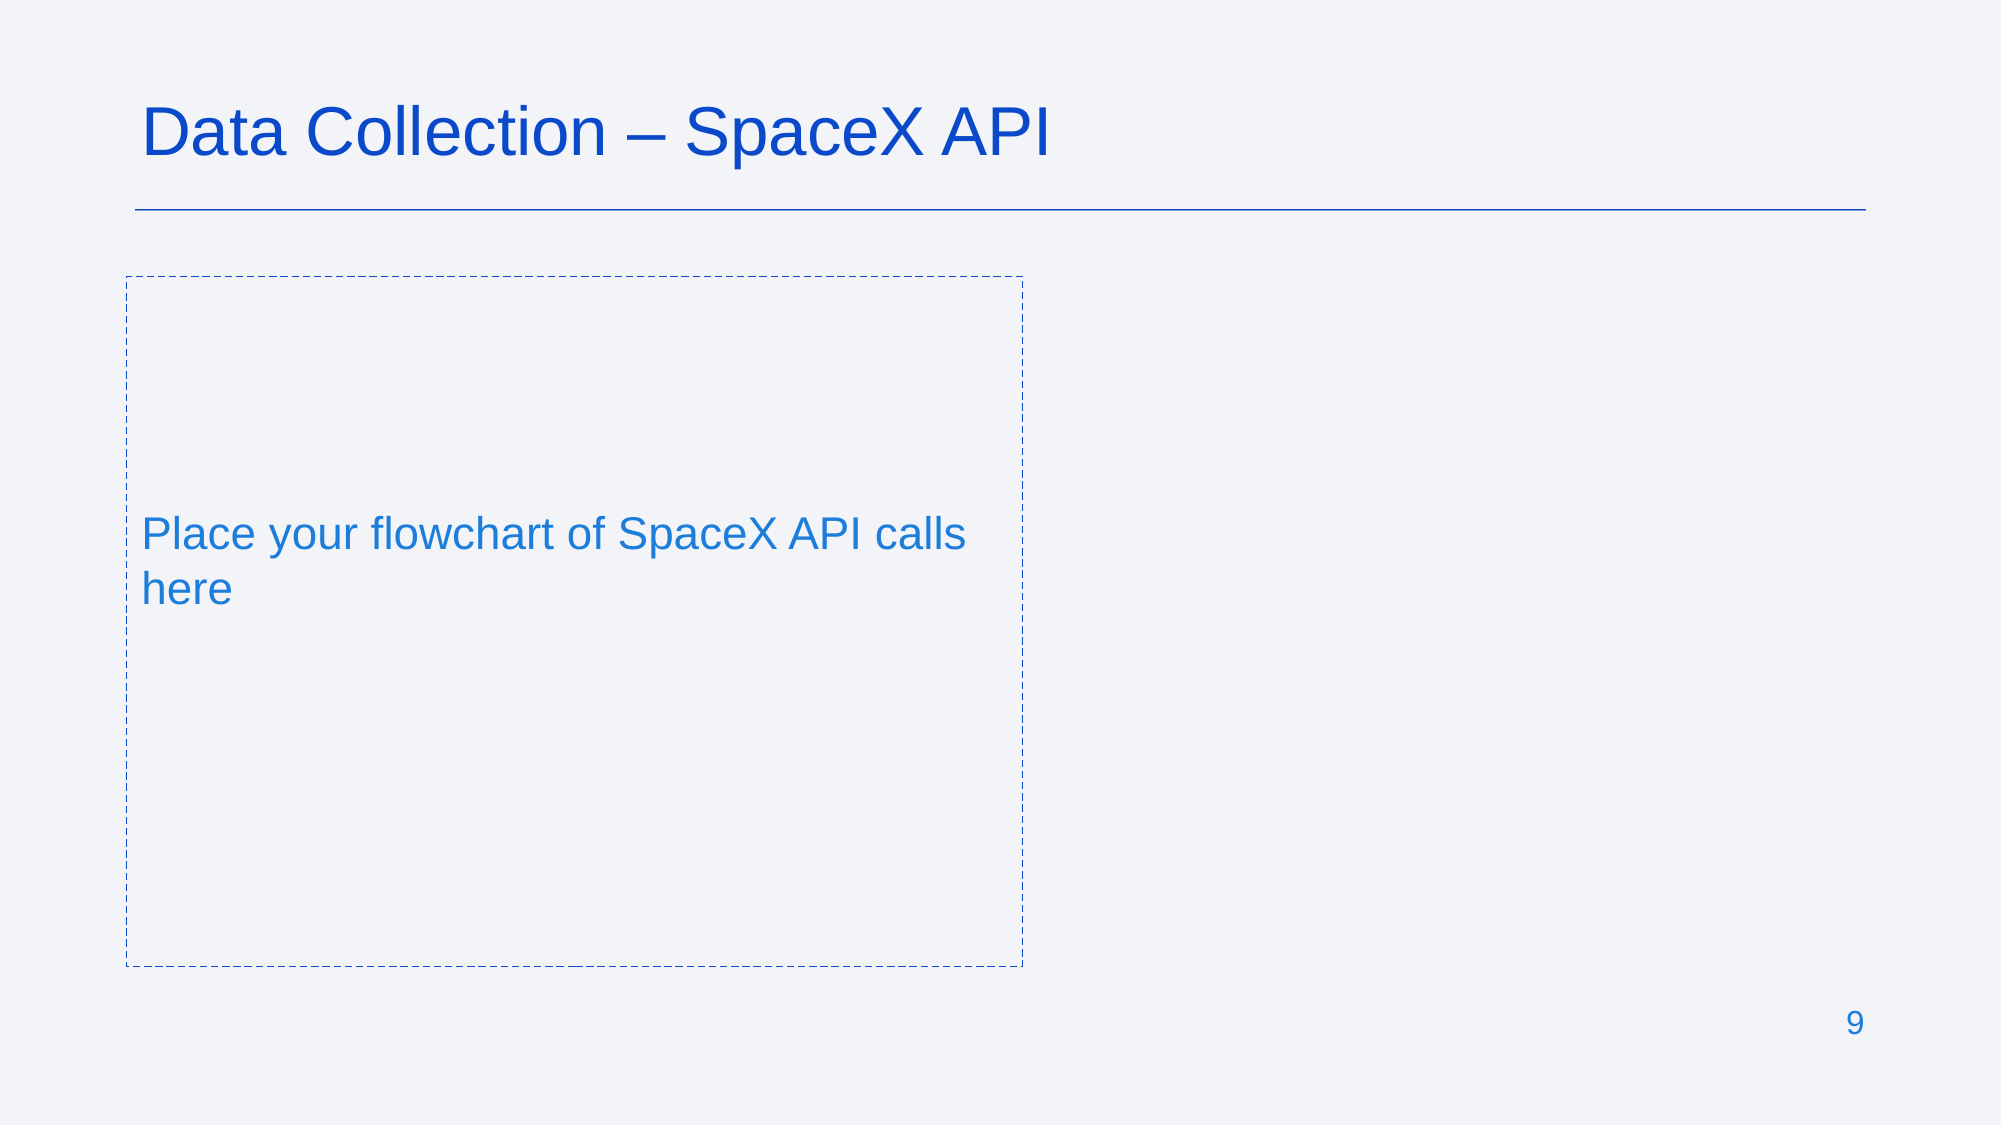

Data Collection – SpaceX API

Place your flowchart of SpaceX API calls here
9